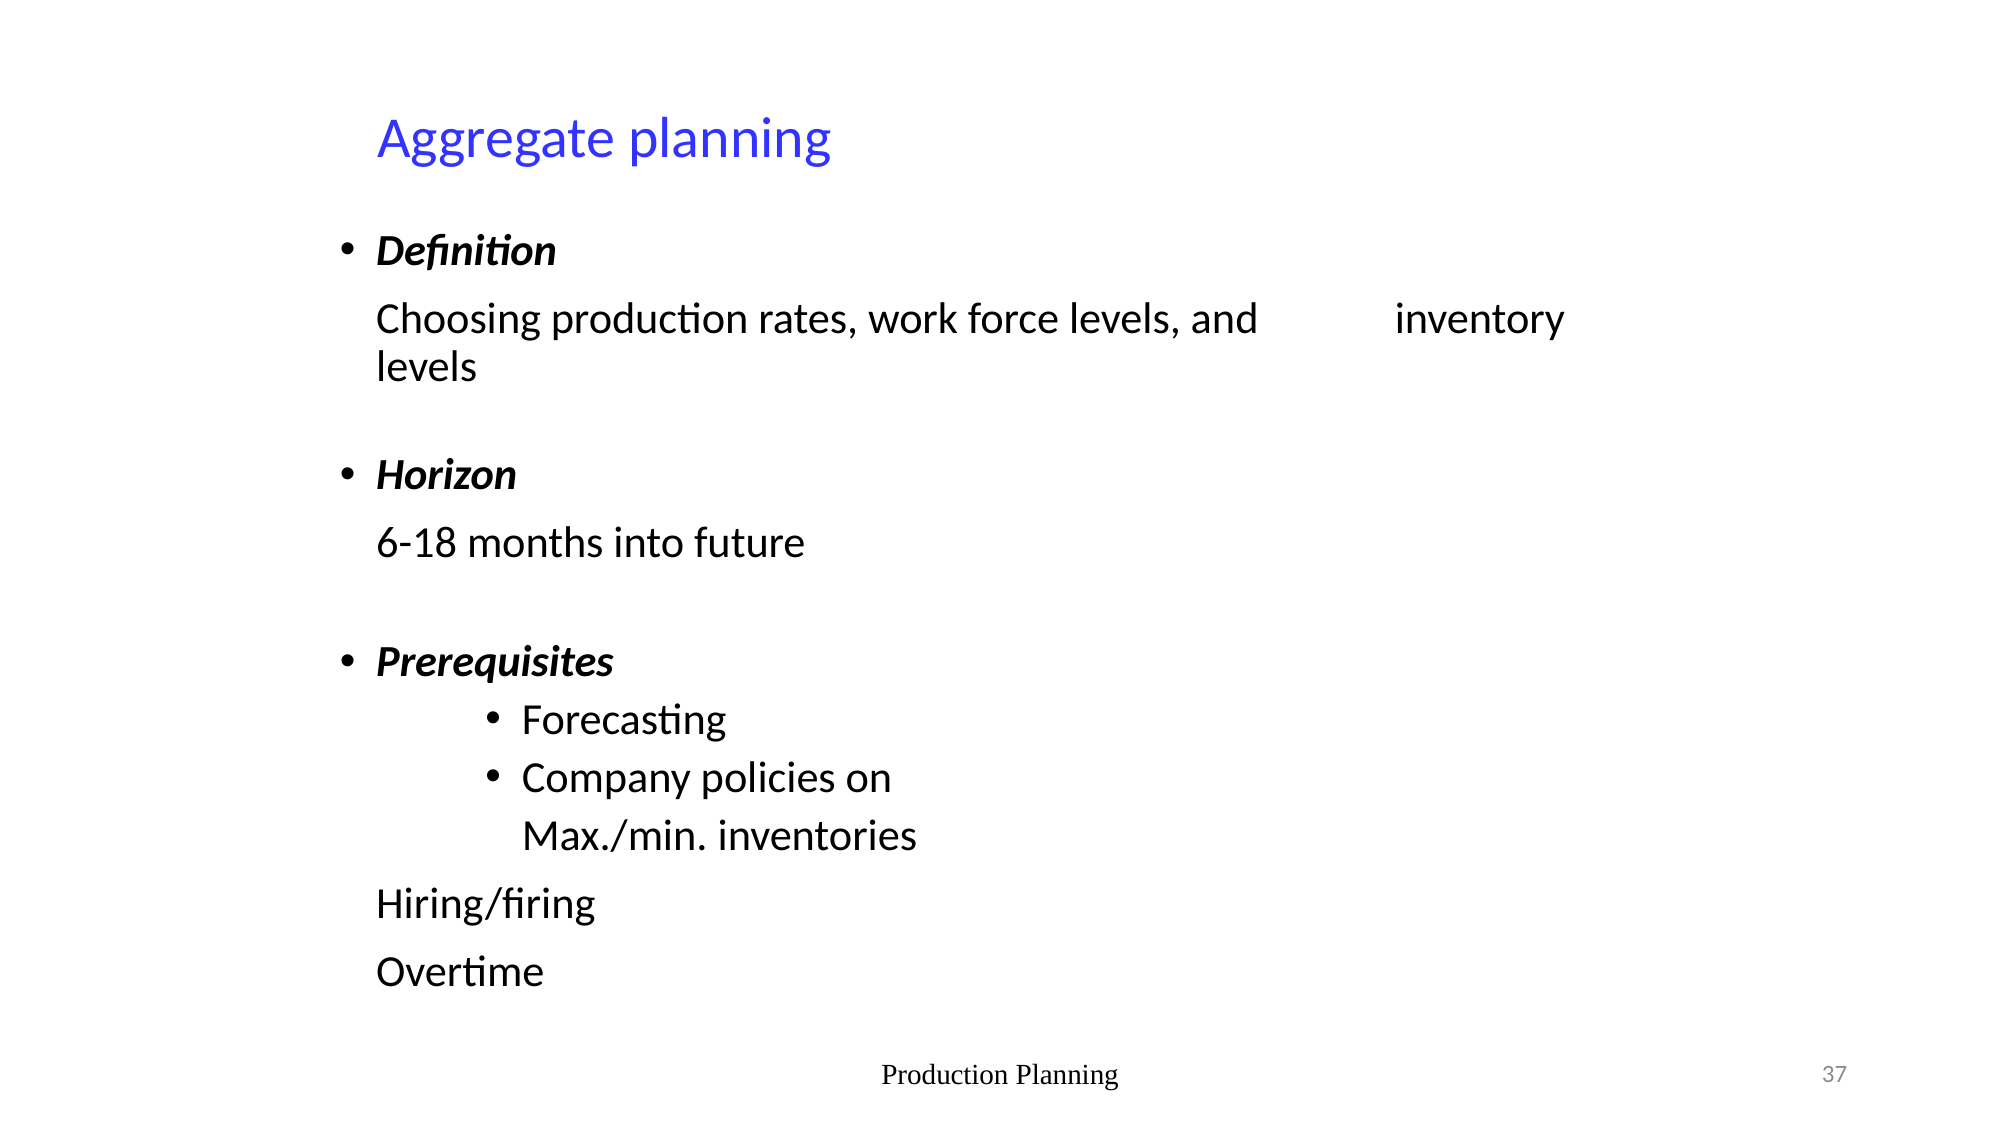

# Aggregate planning
Definition
		Choosing production rates, work force levels, and 	inventory levels

Horizon
		6-18 months into future

Prerequisites
Forecasting
Company policies on
		Max./min. inventories
			Hiring/firing
			Overtime
Production Planning
37